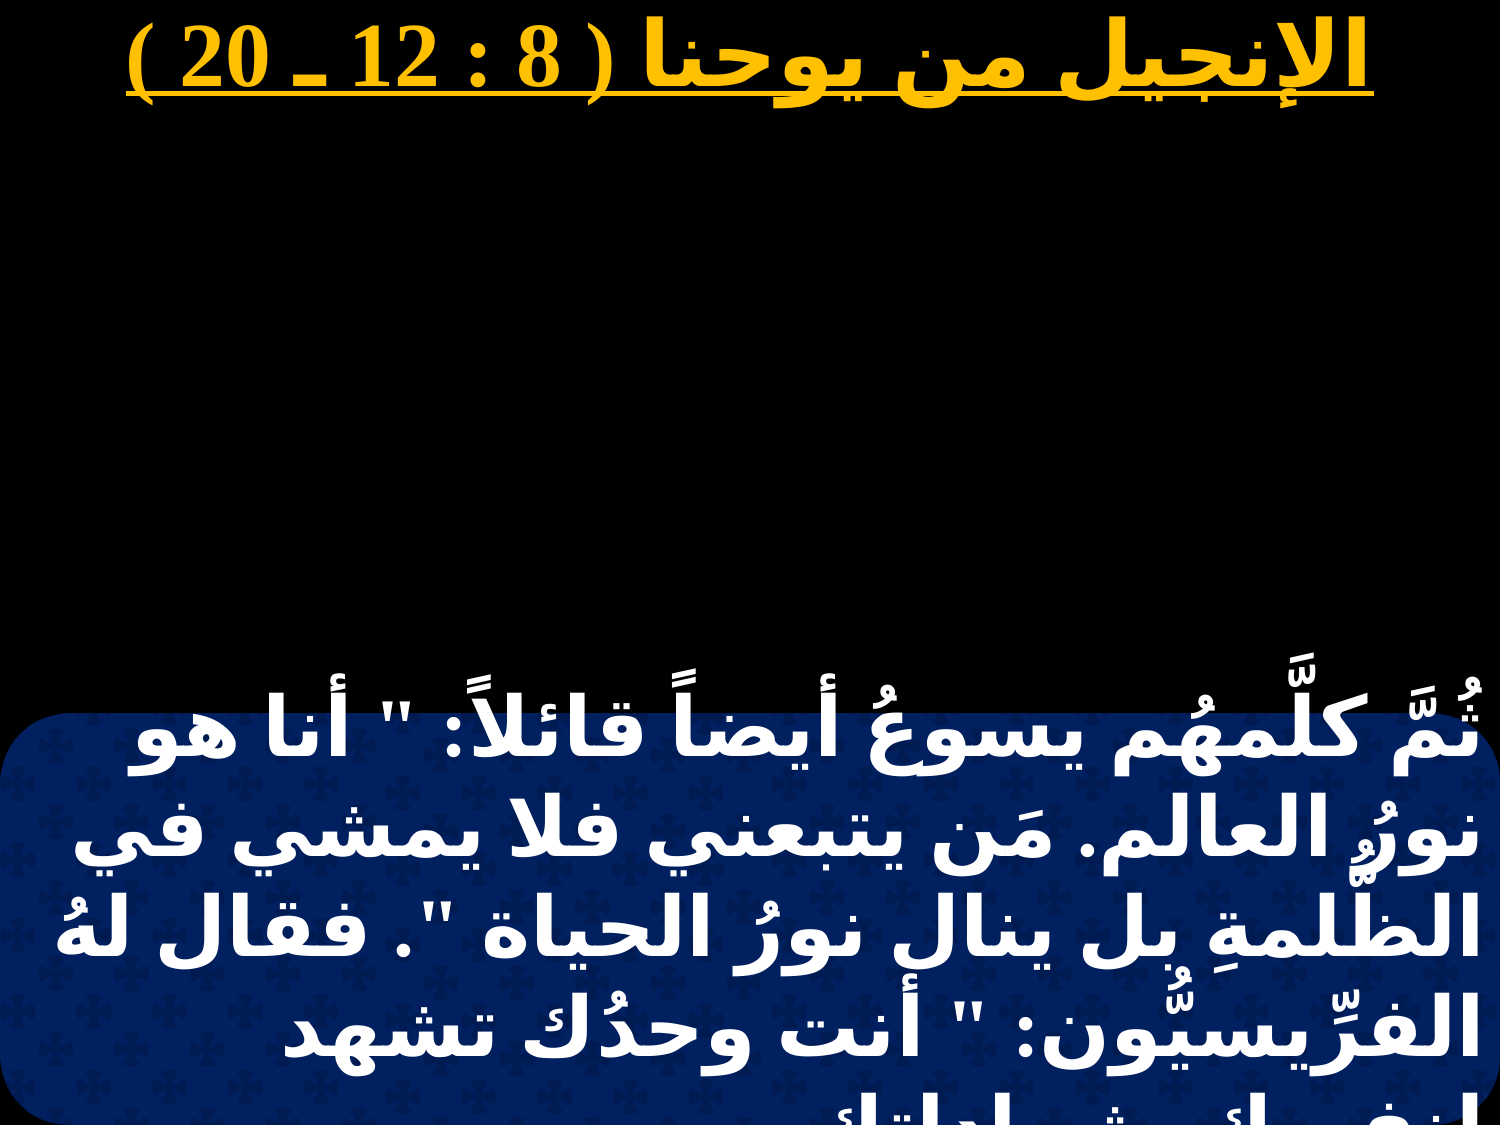

الإنجيل من يوحنا ( 8 : 12 ـ 20 )
ثُمَّ كلَّمهُم يسوعُ أيضاً قائلاً: " أنا هو نورُ العالم. مَن يتبعني فلا يمشي في الظُّلمةِ بل ينال نورُ الحياة ". فقال لهُ الفرِّيسيُّون: " أنت وحدُك تشهد لنفسك. شهاداتك